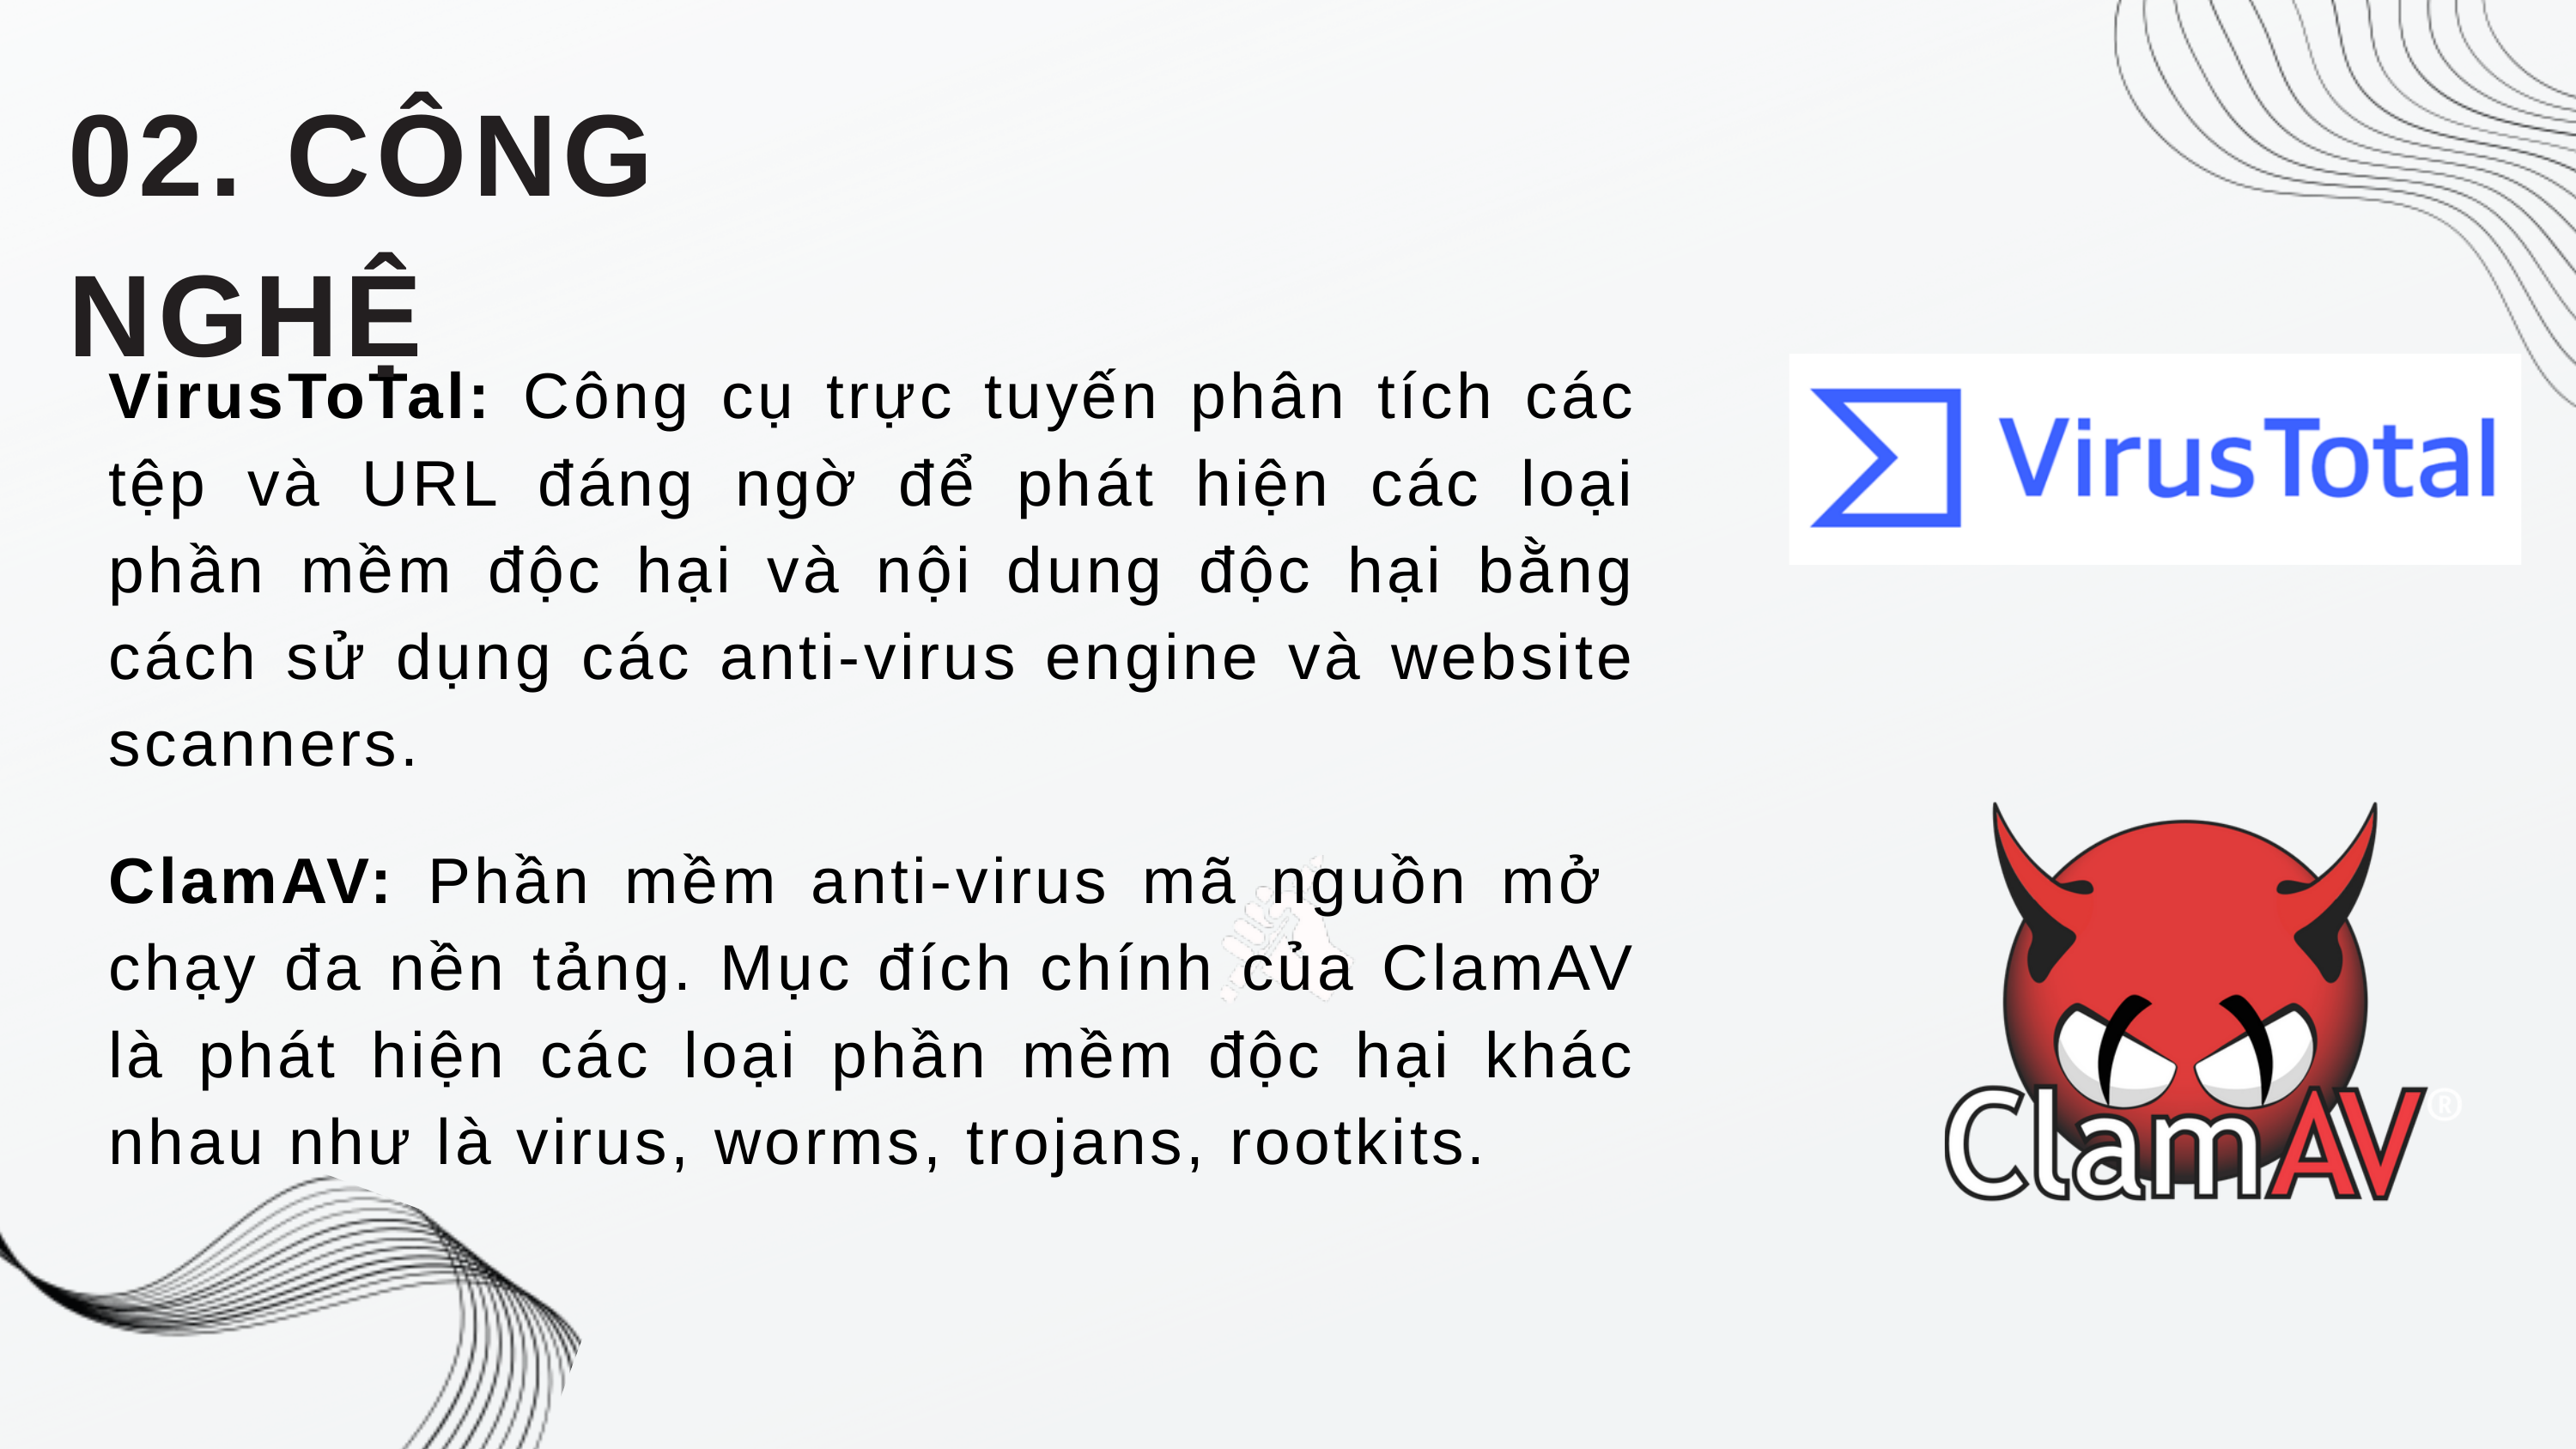

02. CÔNG NGHỆ
VirusToTal: Công cụ trực tuyến phân tích các tệp và URL đáng ngờ để phát hiện các loại phần mềm độc hại và nội dung độc hại bằng cách sử dụng các anti-virus engine và website scanners.

ClamAV: Phần mềm anti-virus mã nguồn mở  chạy đa nền tảng. Mục đích chính của ClamAV là phát hiện các loại phần mềm độc hại khác nhau như là virus, worms, trojans, rootkits.